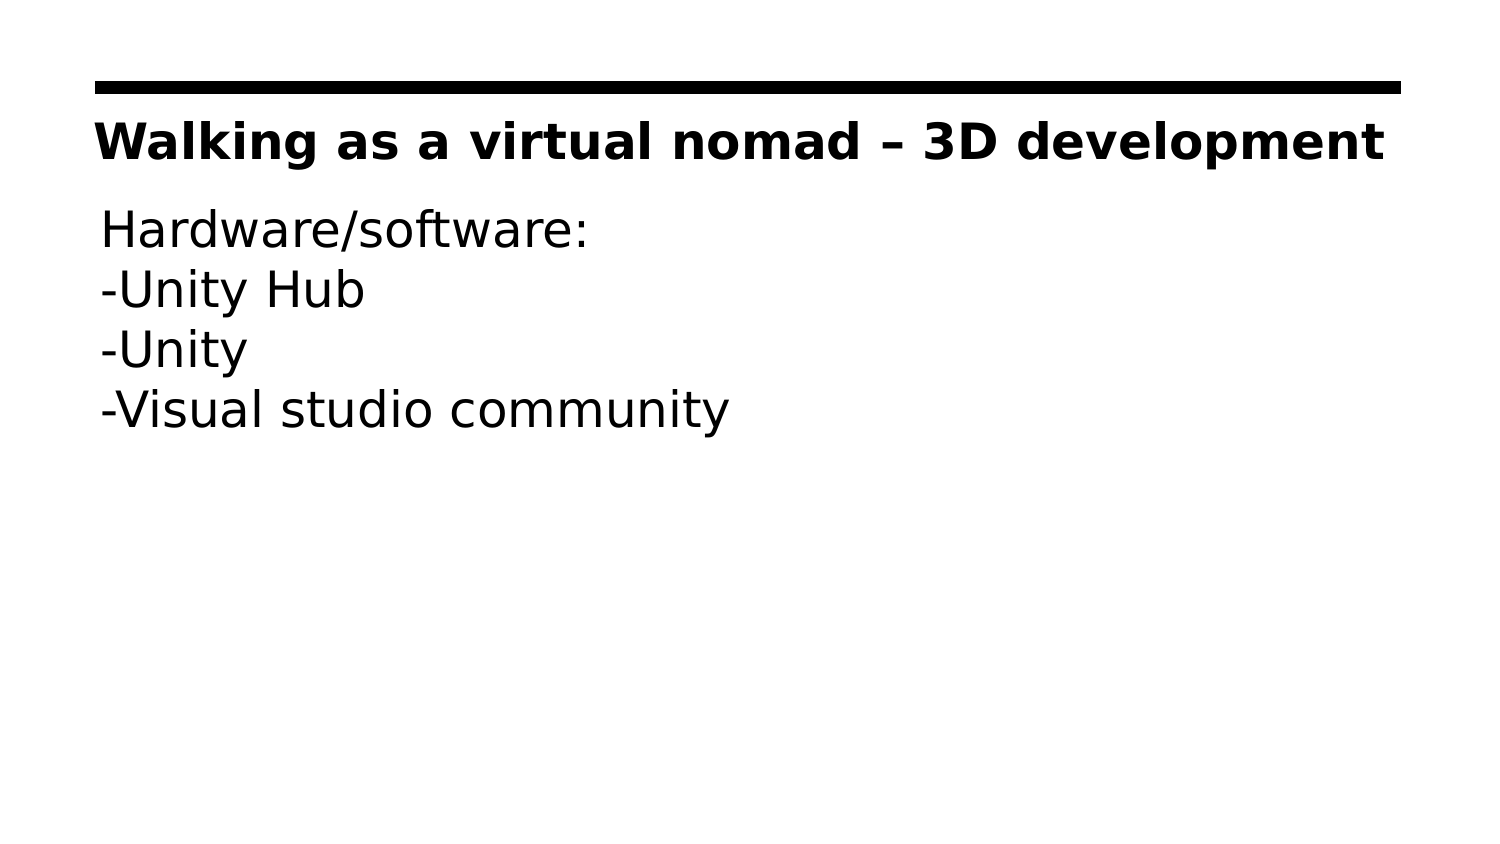

# Walking as a virtual nomad – 3D development
Hardware/software:
-Unity Hub
-Unity
-Visual studio community